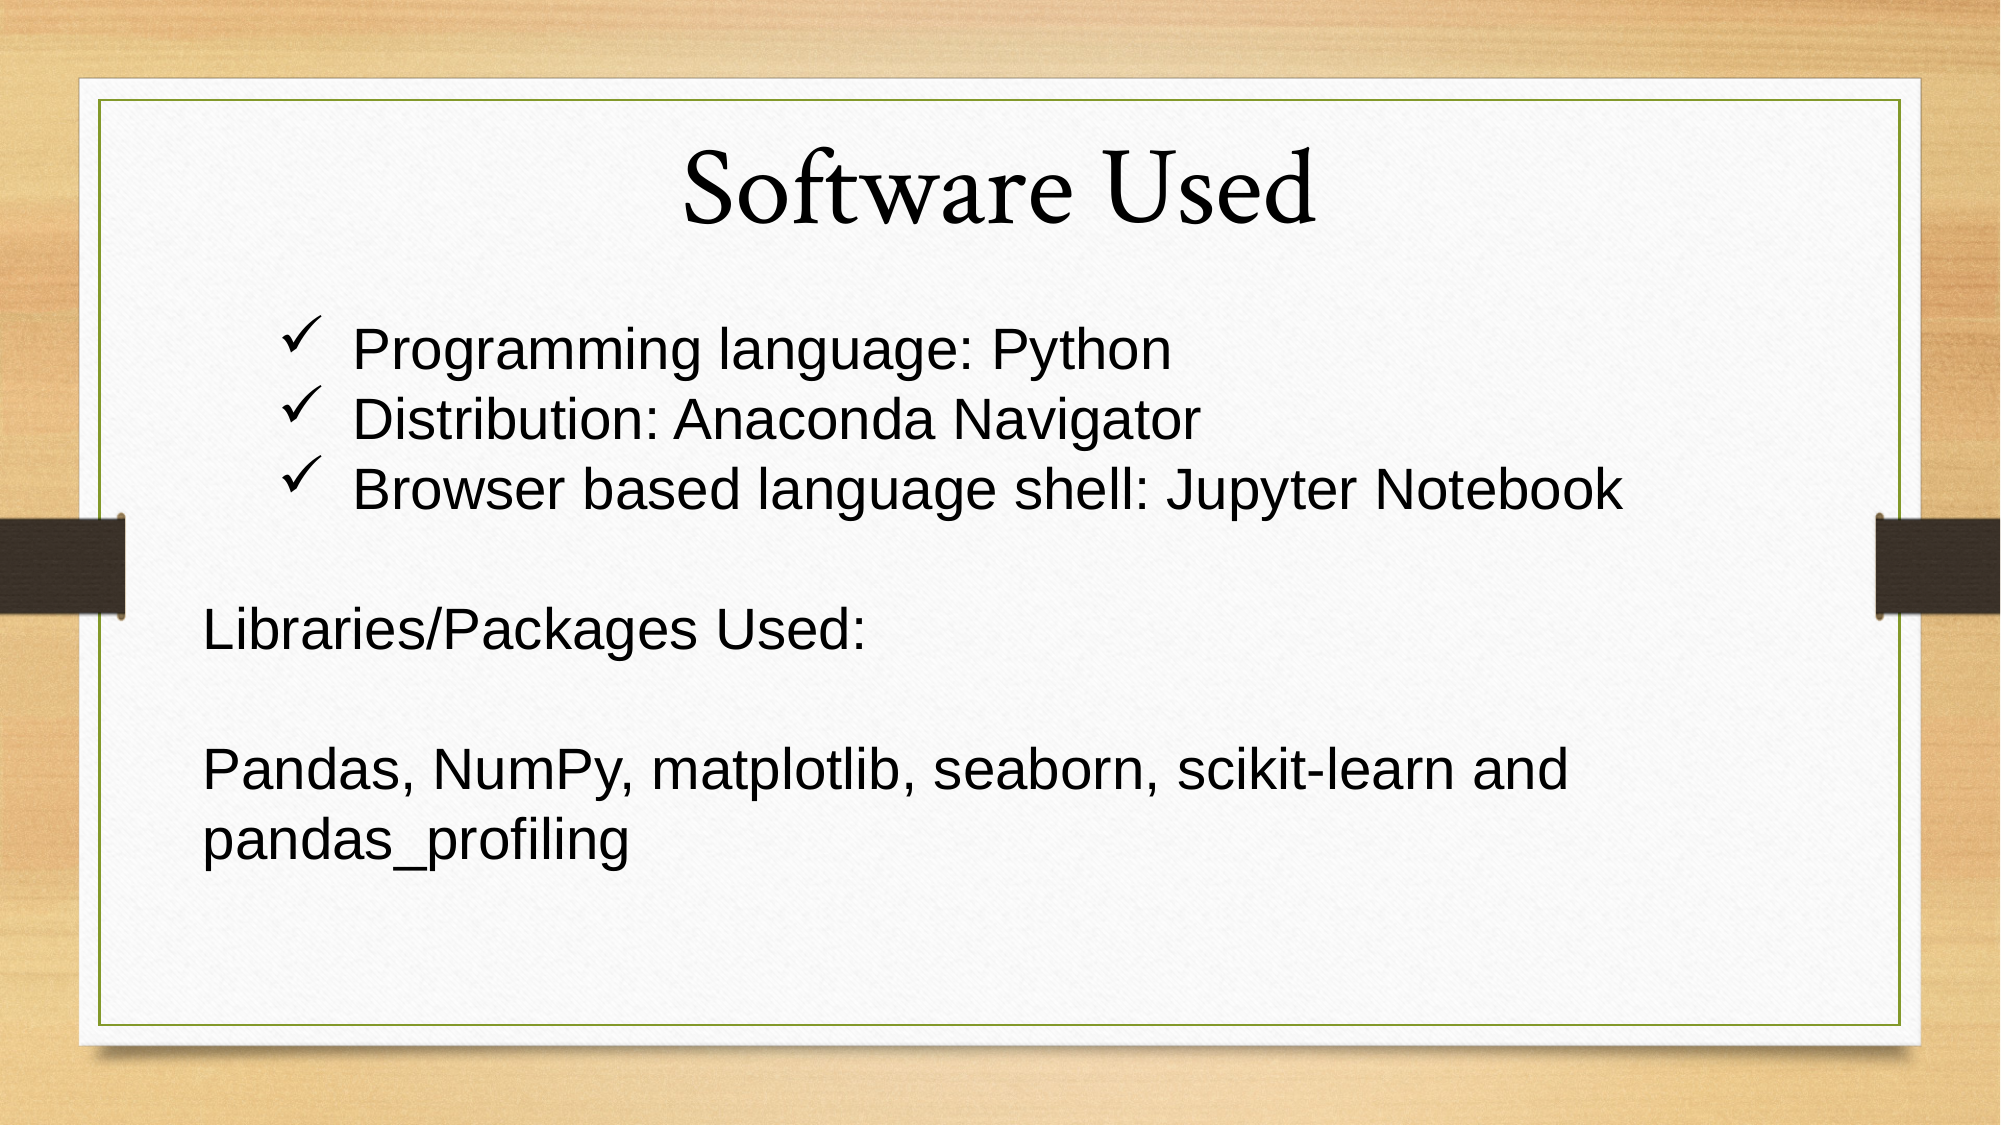

Software Used
Programming language: Python
Distribution: Anaconda Navigator
Browser based language shell: Jupyter Notebook

Libraries/Packages Used:

Pandas, NumPy, matplotlib, seaborn, scikit-learn and
pandas_profiling